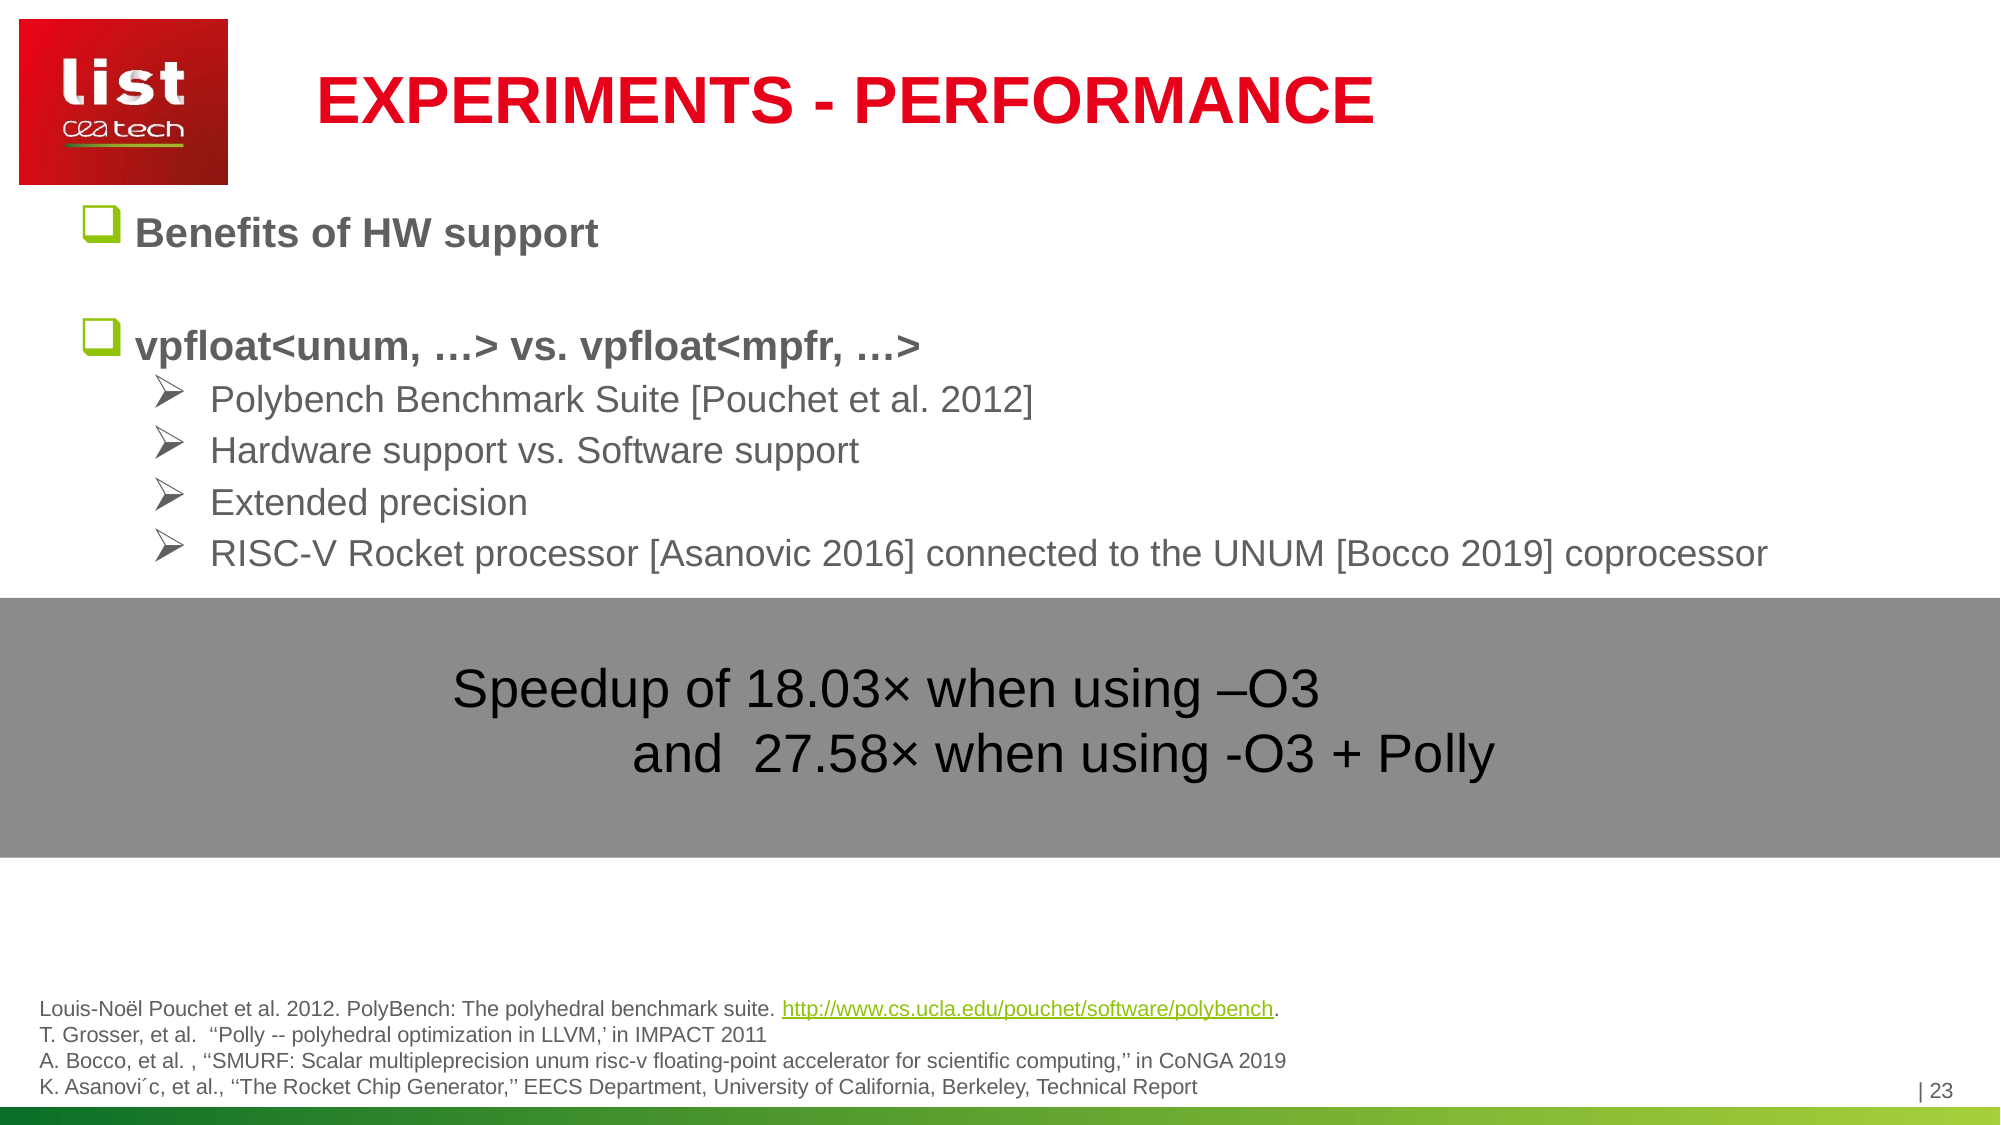

Experiments - performance
Beneﬁts of HW support

vpfloat<unum, …> vs. vpfloat<mpfr, …>
Polybench Benchmark Suite [Pouchet et al. 2012]
Hardware support vs. Software support
Extended precision
RISC-V Rocket processor [Asanovic 2016] connected to the UNUM [Bocco 2019] coprocessor

Speedup of 18.03× when using –O3
   	  and  27.58× when using -O3 + Polly
Louis-Noël Pouchet et al. 2012. PolyBench: The polyhedral benchmark suite. http://www.cs.ucla.edu/pouchet/software/polybench.
T. Grosser, et al.  ‘‘Polly -- polyhedral optimization in LLVM,’ in IMPACT 2011
A. Bocco, et al. , ‘‘SMURF: Scalar multipleprecision unum risc-v floating-point accelerator for scientific computing,’’ in CoNGA 2019
K. Asanovi´c, et al., ‘‘The Rocket Chip Generator,’’ EECS Department, University of California, Berkeley, Technical Report